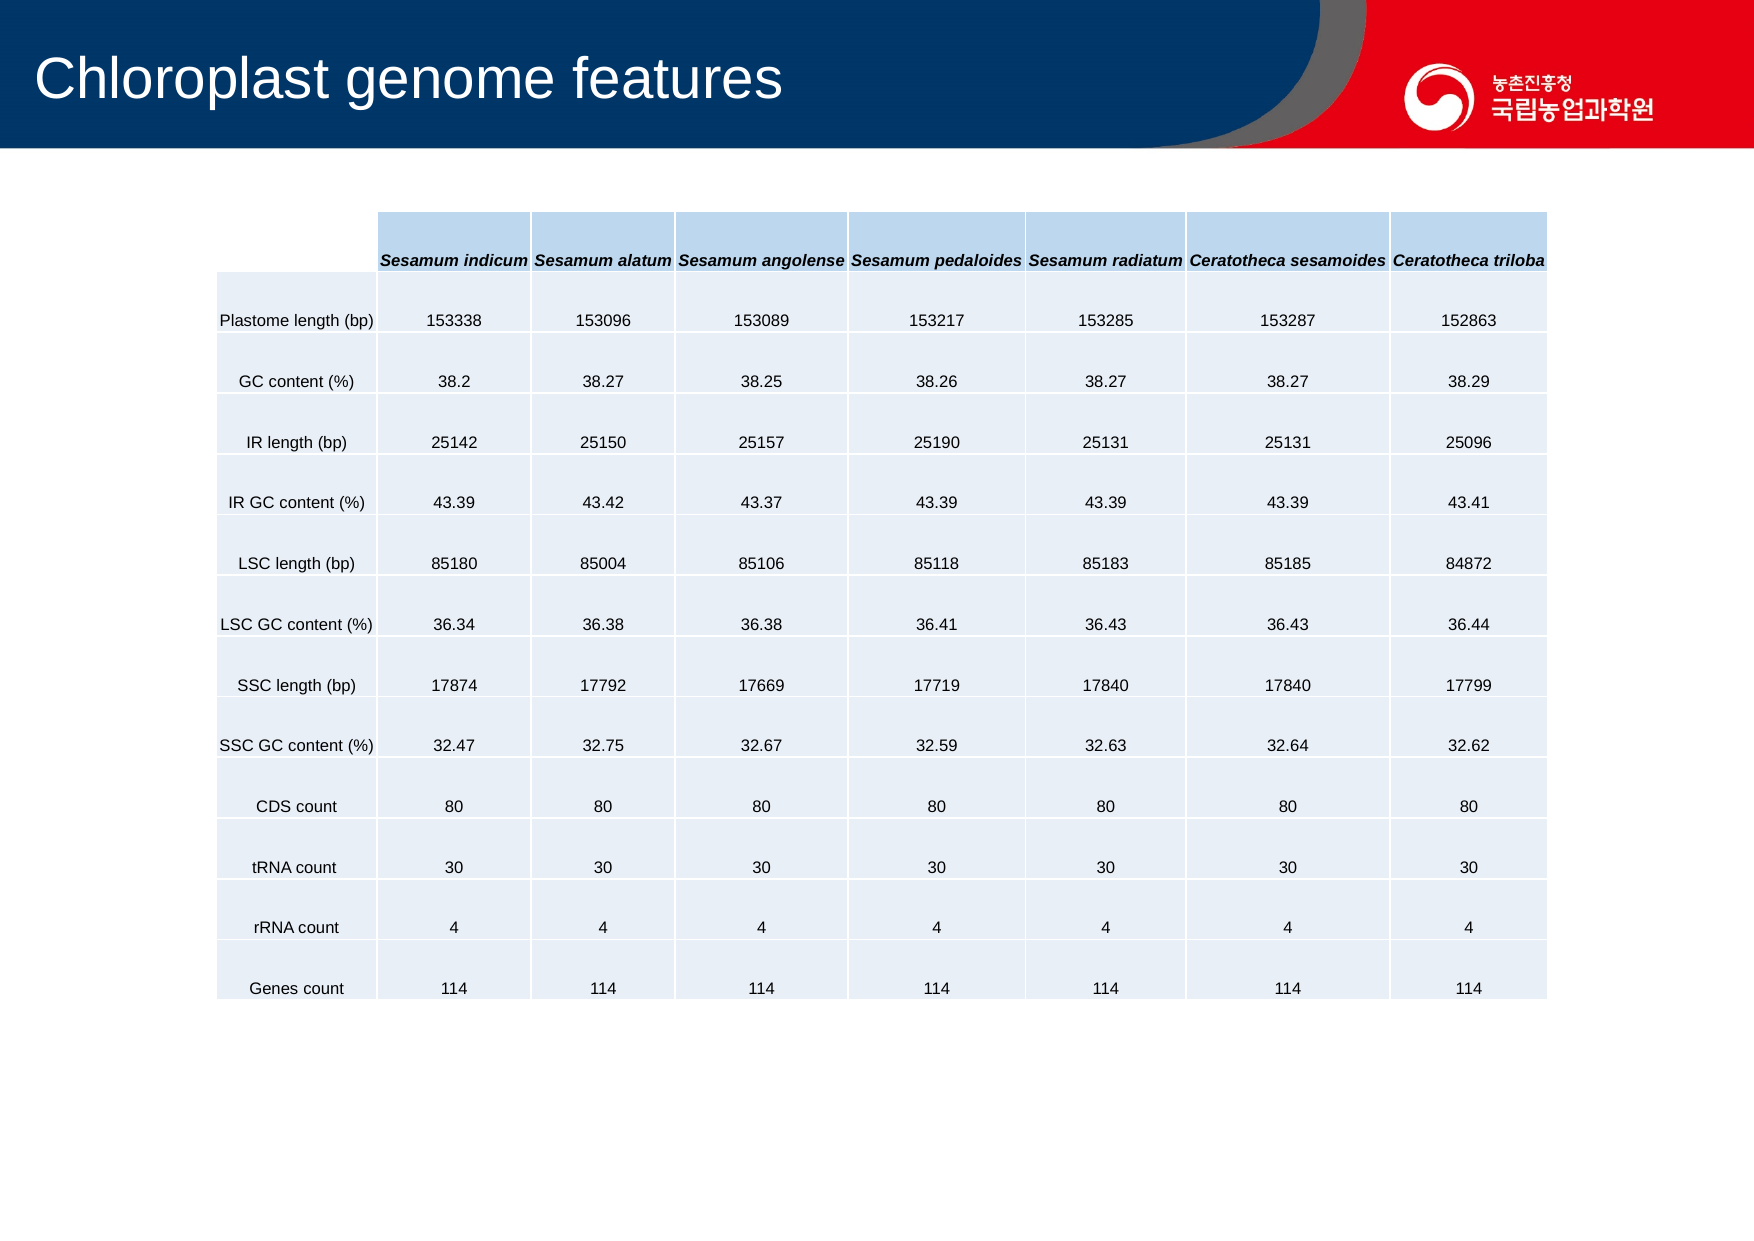

Chloroplast genome features
|  | Sesamum indicum | Sesamum alatum | Sesamum angolense | Sesamum pedaloides | Sesamum radiatum | Ceratotheca sesamoides | Ceratotheca triloba |
| --- | --- | --- | --- | --- | --- | --- | --- |
| Plastome length (bp) | 153338 | 153096 | 153089 | 153217 | 153285 | 153287 | 152863 |
| GC content (%) | 38.2 | 38.27 | 38.25 | 38.26 | 38.27 | 38.27 | 38.29 |
| IR length (bp) | 25142 | 25150 | 25157 | 25190 | 25131 | 25131 | 25096 |
| IR GC content (%) | 43.39 | 43.42 | 43.37 | 43.39 | 43.39 | 43.39 | 43.41 |
| LSC length (bp) | 85180 | 85004 | 85106 | 85118 | 85183 | 85185 | 84872 |
| LSC GC content (%) | 36.34 | 36.38 | 36.38 | 36.41 | 36.43 | 36.43 | 36.44 |
| SSC length (bp) | 17874 | 17792 | 17669 | 17719 | 17840 | 17840 | 17799 |
| SSC GC content (%) | 32.47 | 32.75 | 32.67 | 32.59 | 32.63 | 32.64 | 32.62 |
| CDS count | 80 | 80 | 80 | 80 | 80 | 80 | 80 |
| tRNA count | 30 | 30 | 30 | 30 | 30 | 30 | 30 |
| rRNA count | 4 | 4 | 4 | 4 | 4 | 4 | 4 |
| Genes count | 114 | 114 | 114 | 114 | 114 | 114 | 114 |